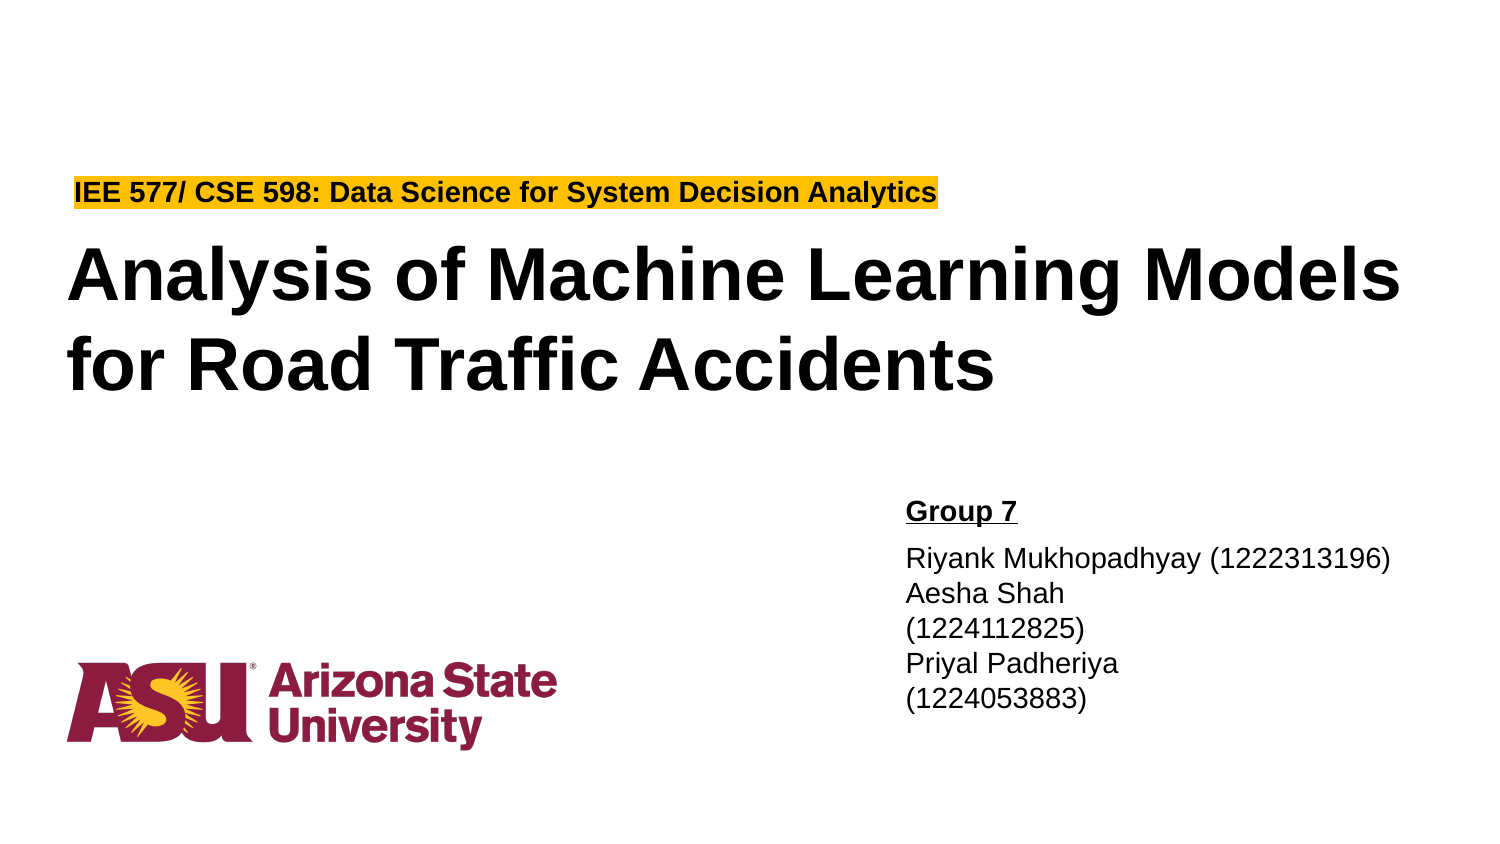

IEE 577/ CSE 598: Data Science for System Decision Analytics
# Analysis of Machine Learning Models for Road Traffic Accidents
Group 7

Riyank Mukhopadhyay (1222313196)
Aesha Shah		 (1224112825)
Priyal Padheriya	 	 (1224053883)